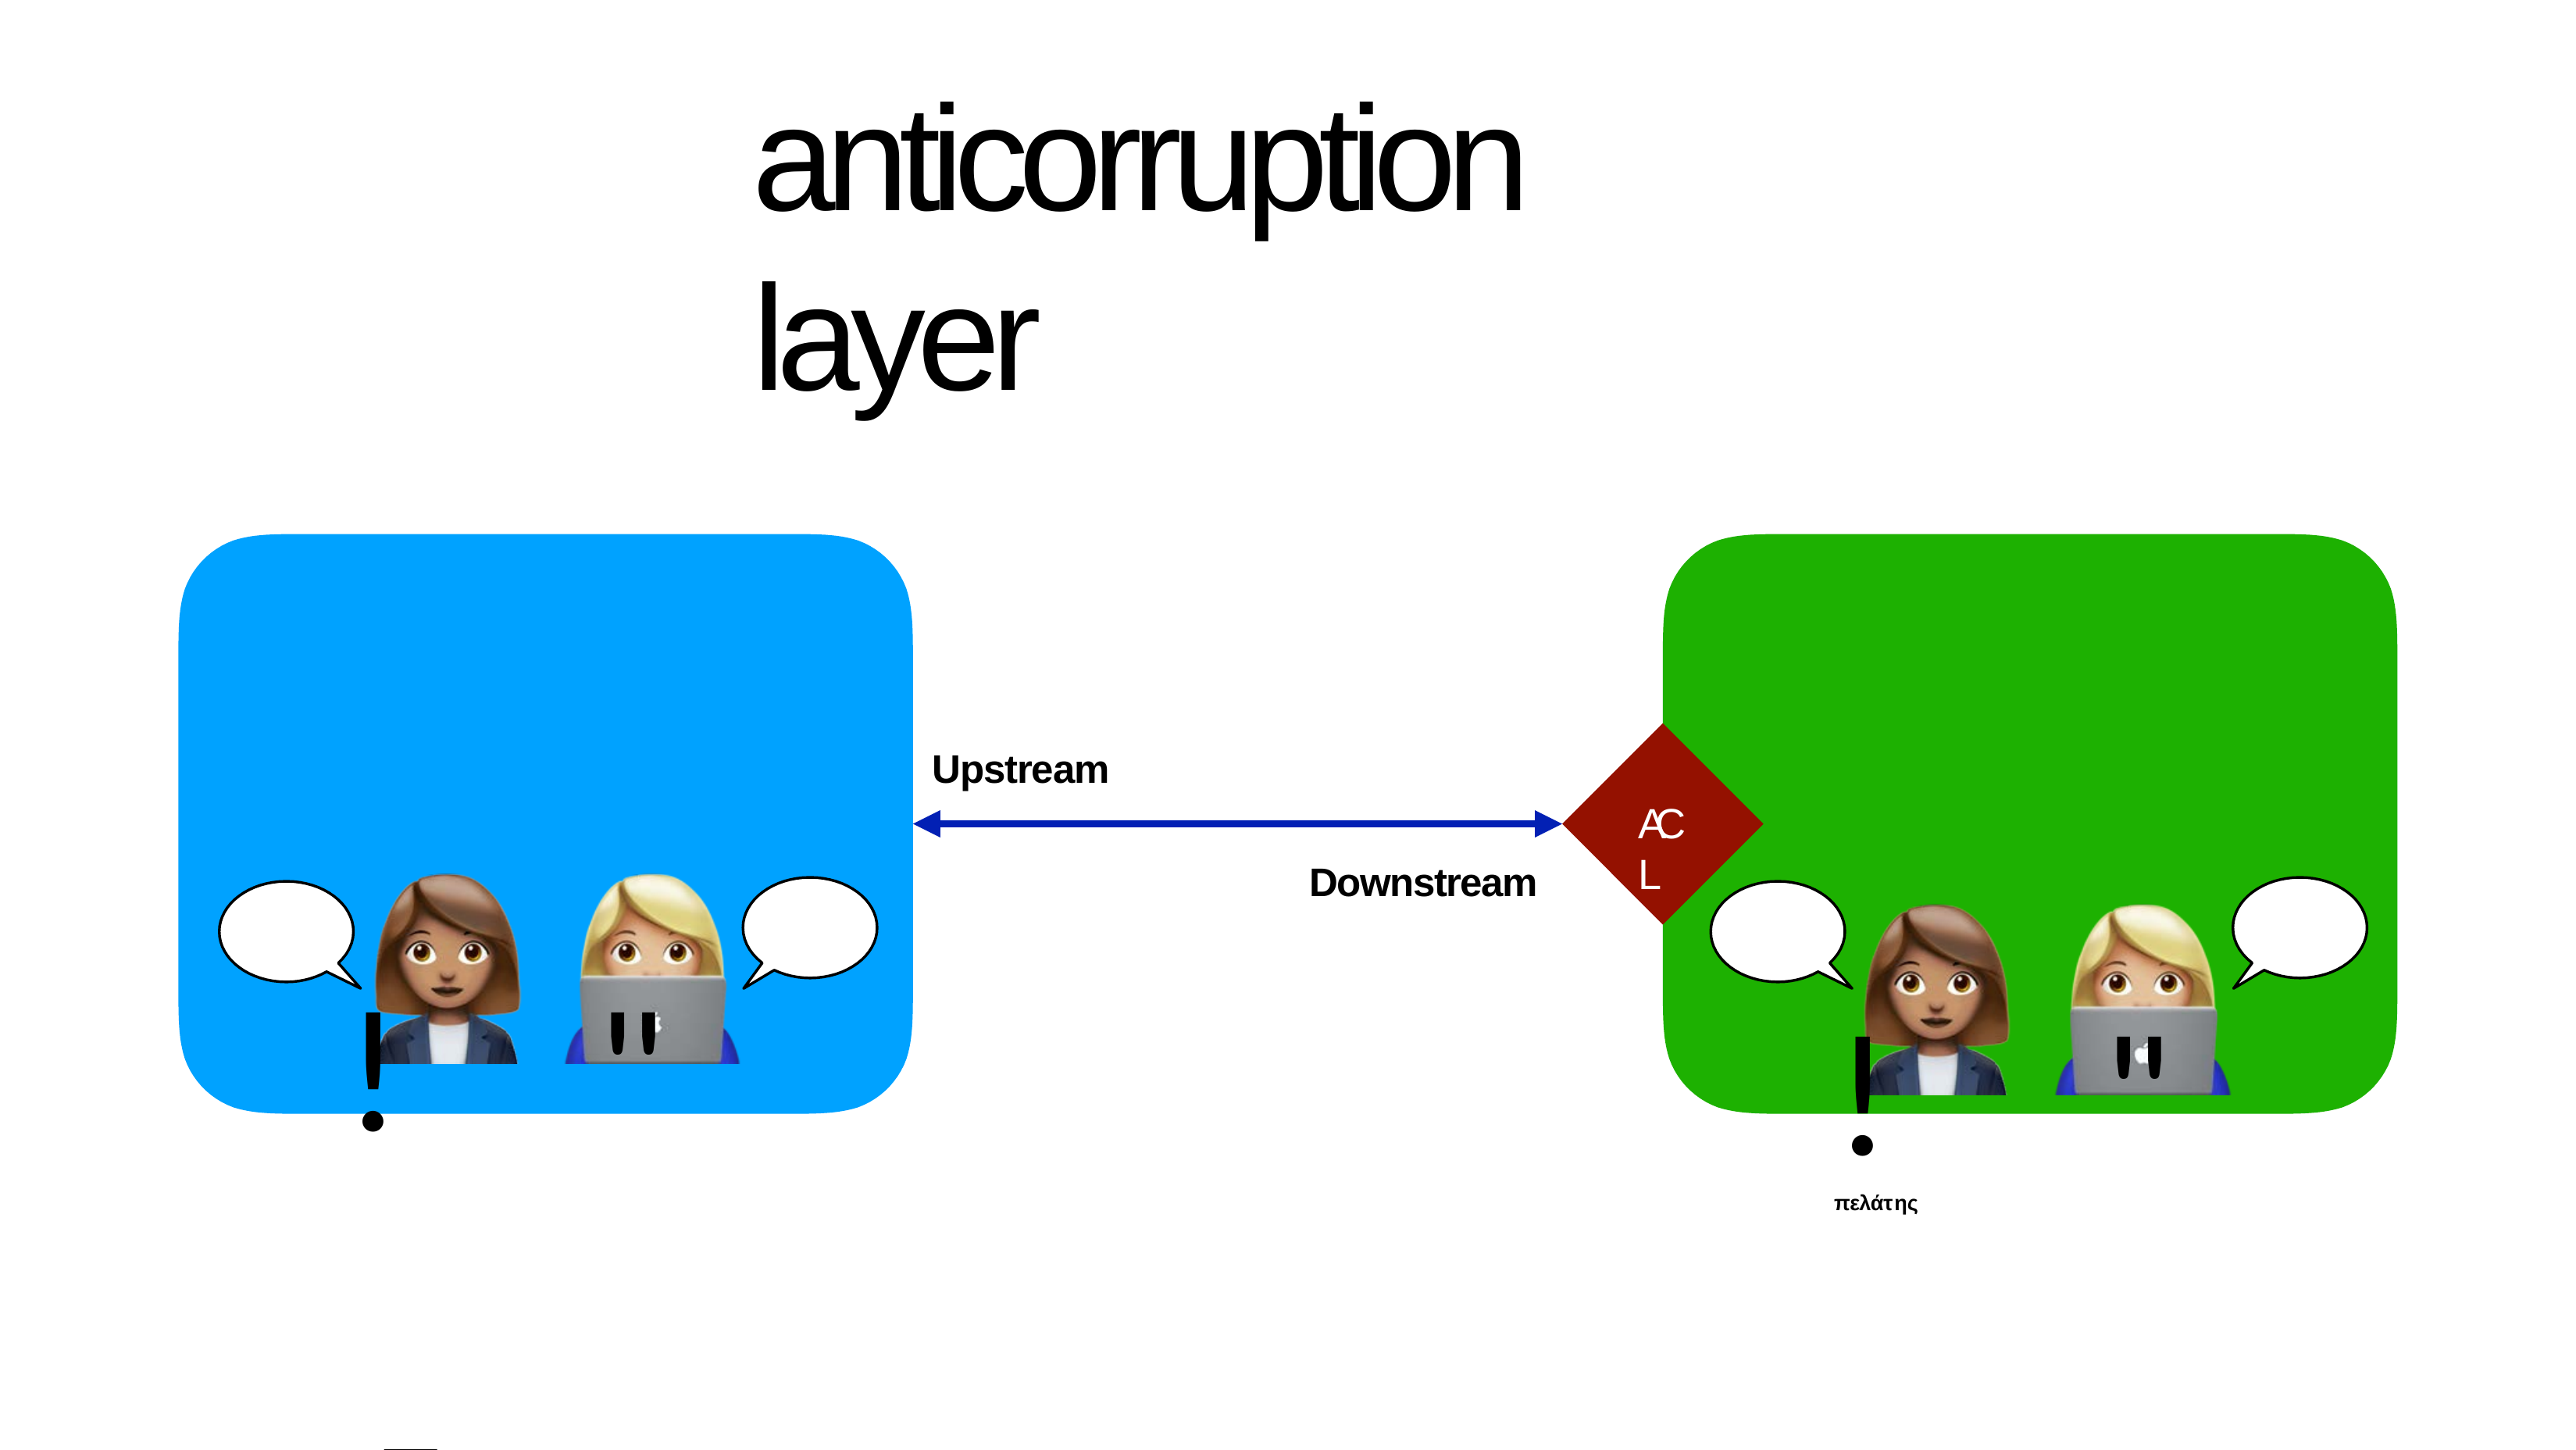

# anticorruption layer

!" ग्राहक
!"πελάτης
Upstream
ACL

Downstream